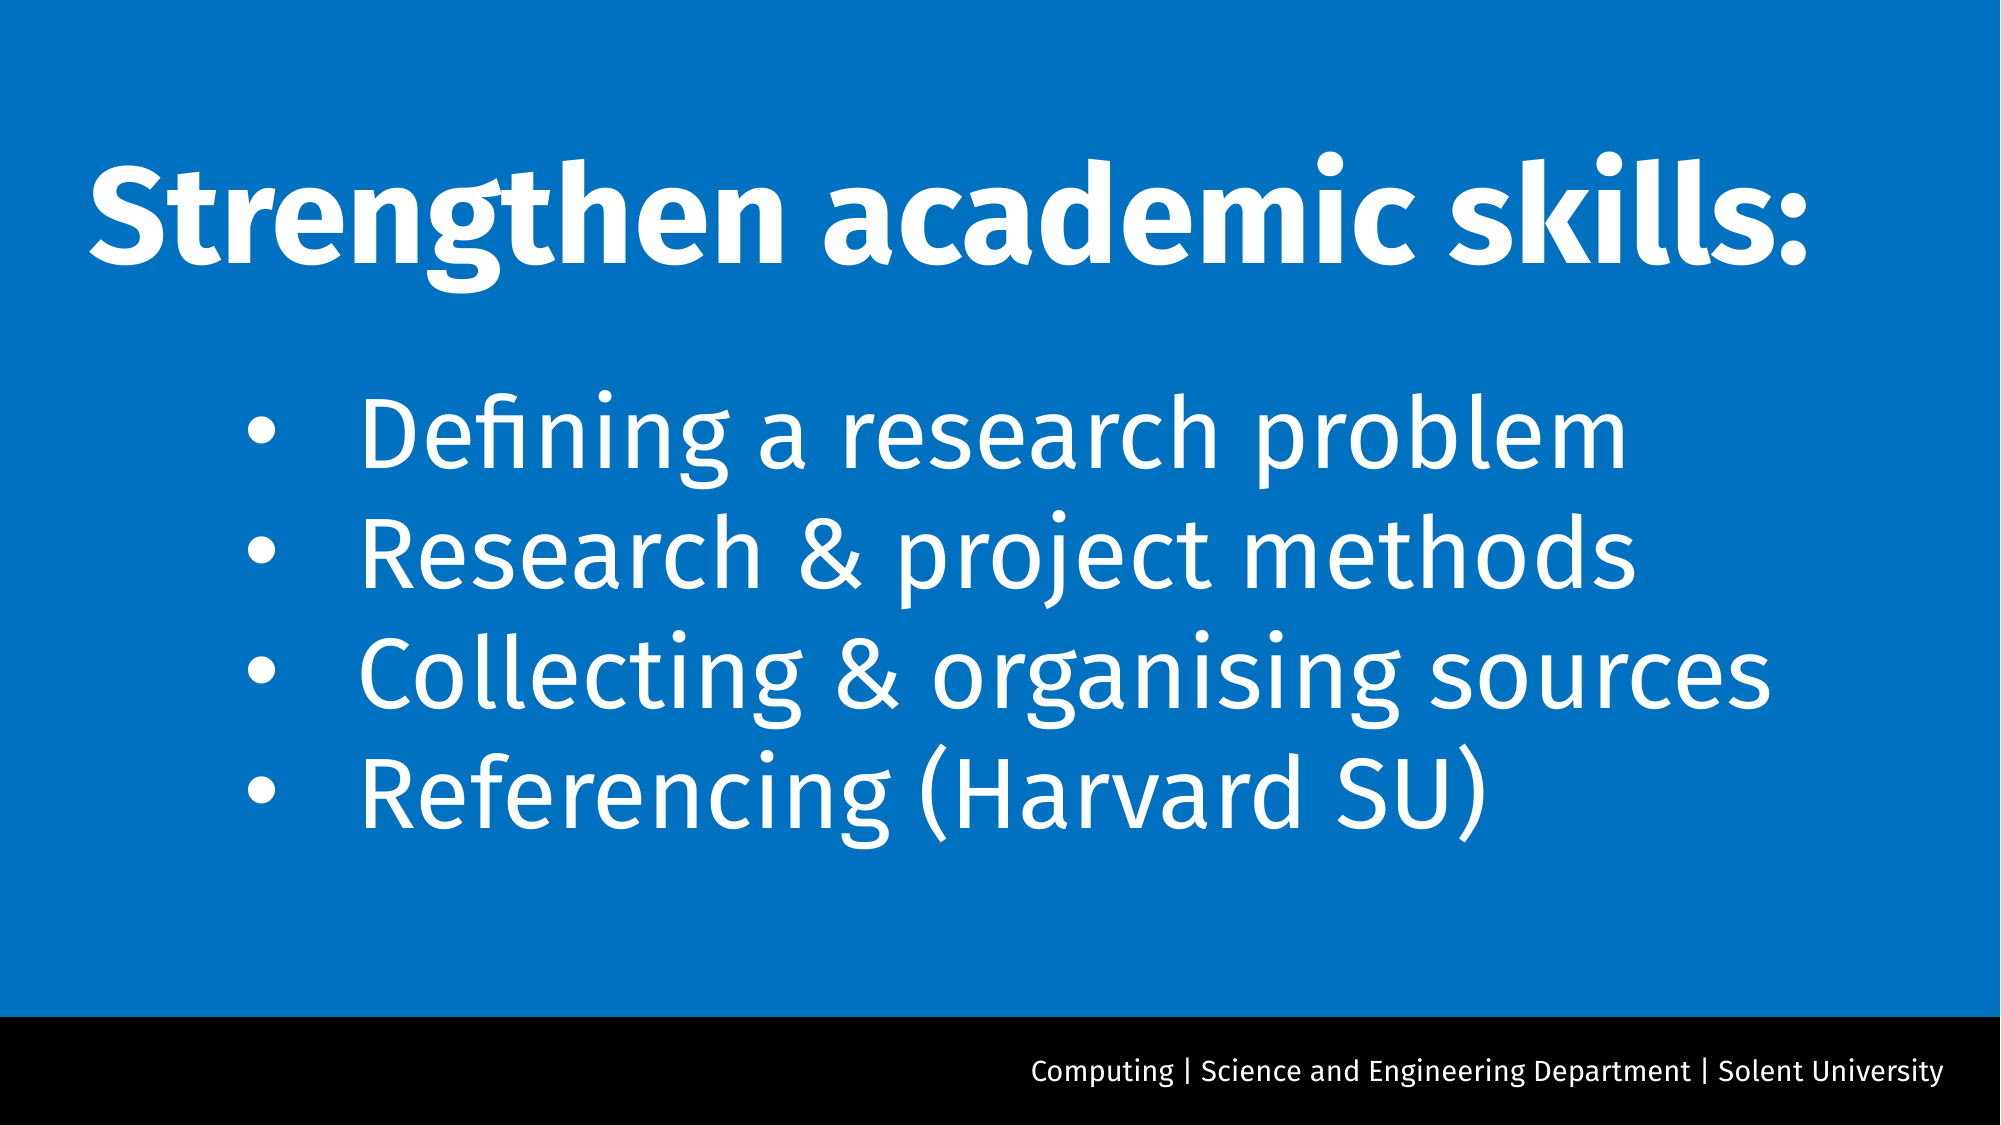

Strengthen academic skills:
Defining a research problem
Research & project methods
Collecting & organising sources
Referencing (Harvard SU)